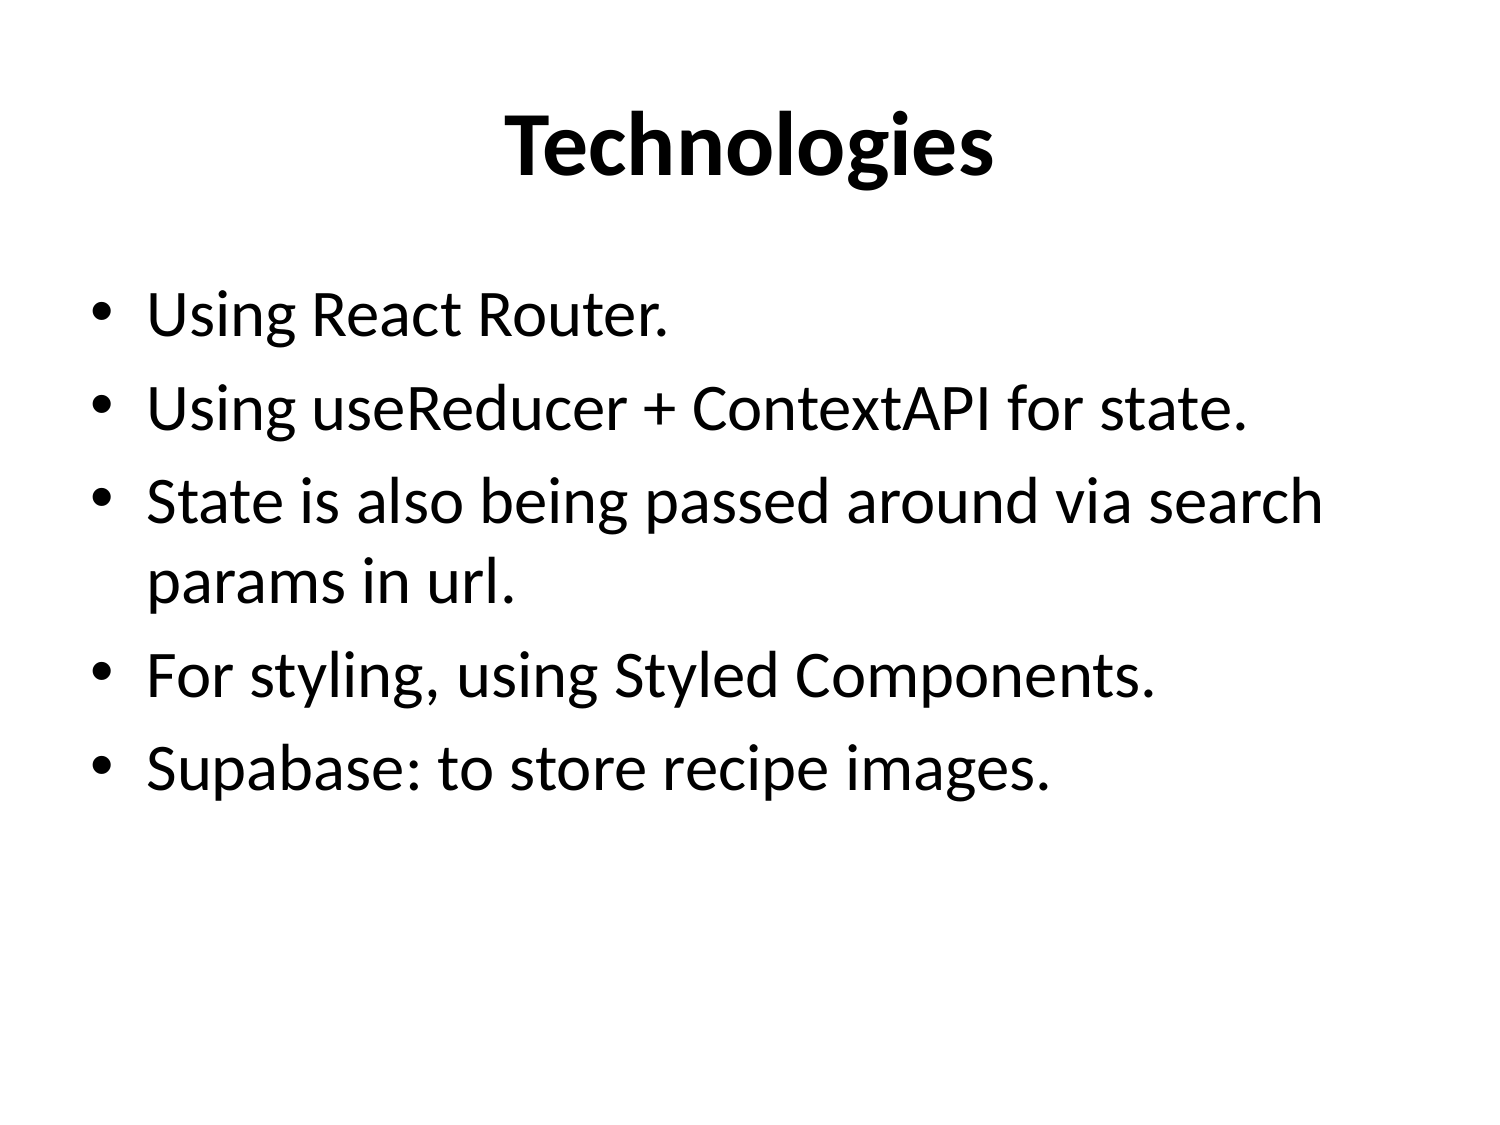

# Technologies
Using React Router.
Using useReducer + ContextAPI for state.
State is also being passed around via search params in url.
For styling, using Styled Components.
Supabase: to store recipe images.